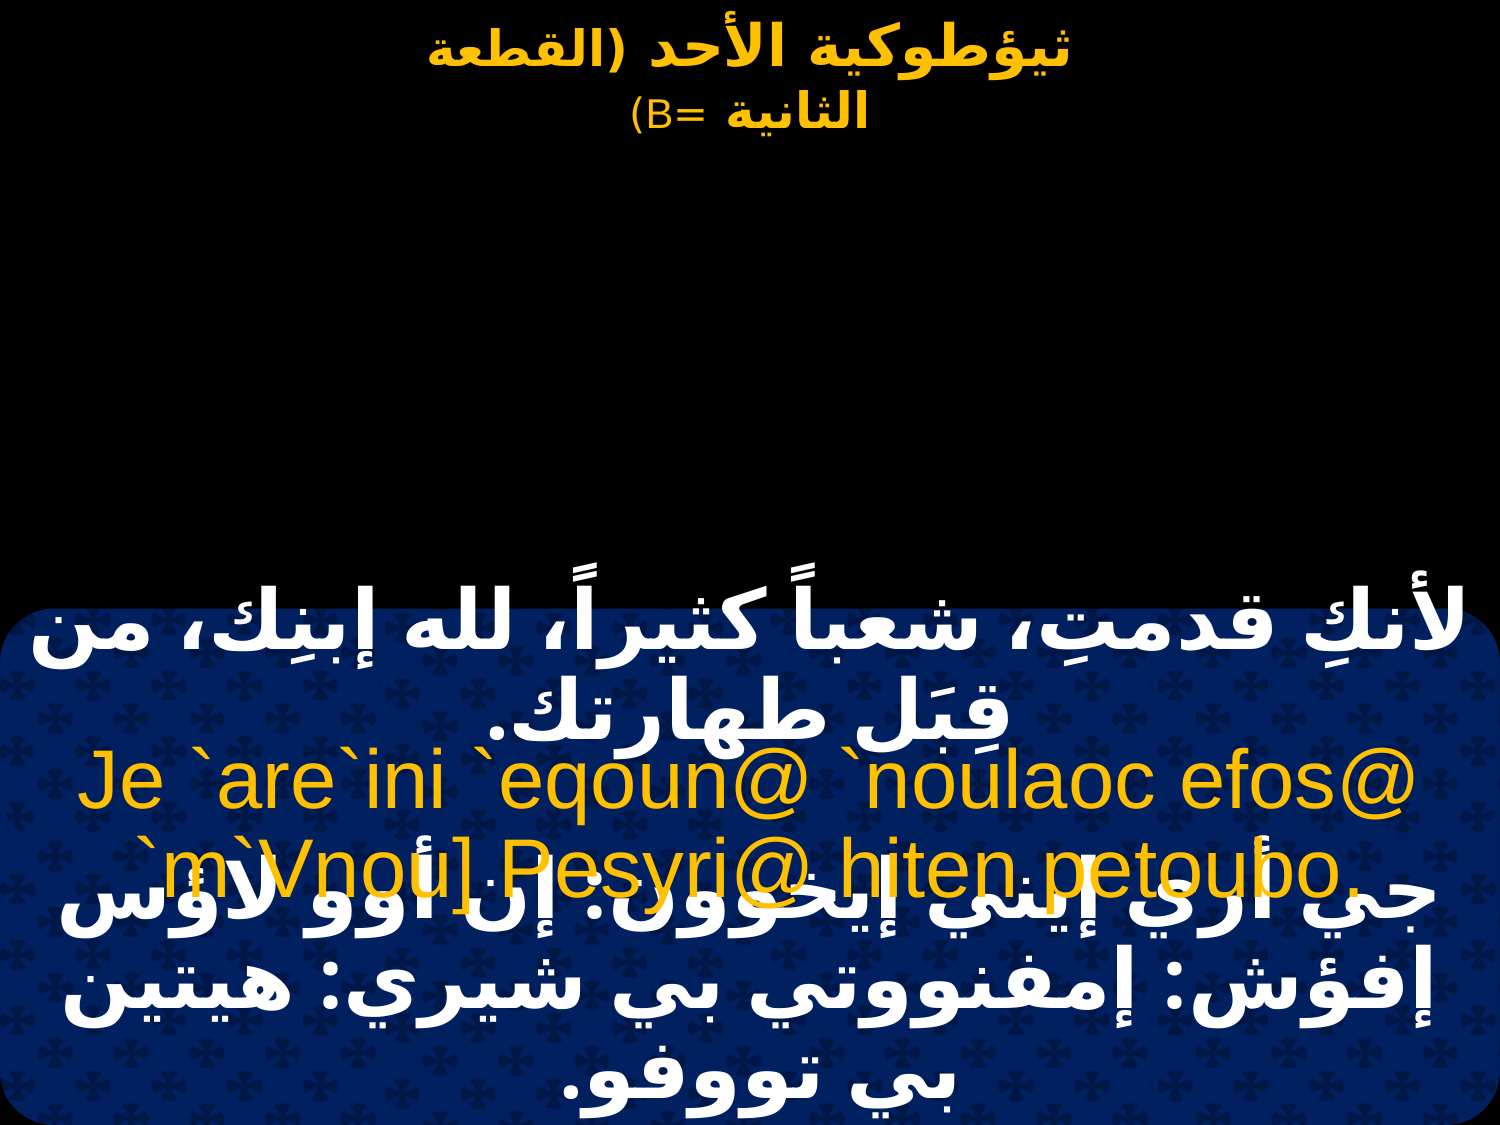

لأنكِ قدمتِ، شعباً كثيراً، لله إبنِك، من قِبَل طهارتك.
Je `are`ini `eqoun@ `noulaoc efos@ `m`Vnou] Pesyri@ hiten petoubo.
جي أري إيني إيخوون: إن أوو لاؤس إفؤش: إمفنووتي بي شيري: هيتين بي تووفو.